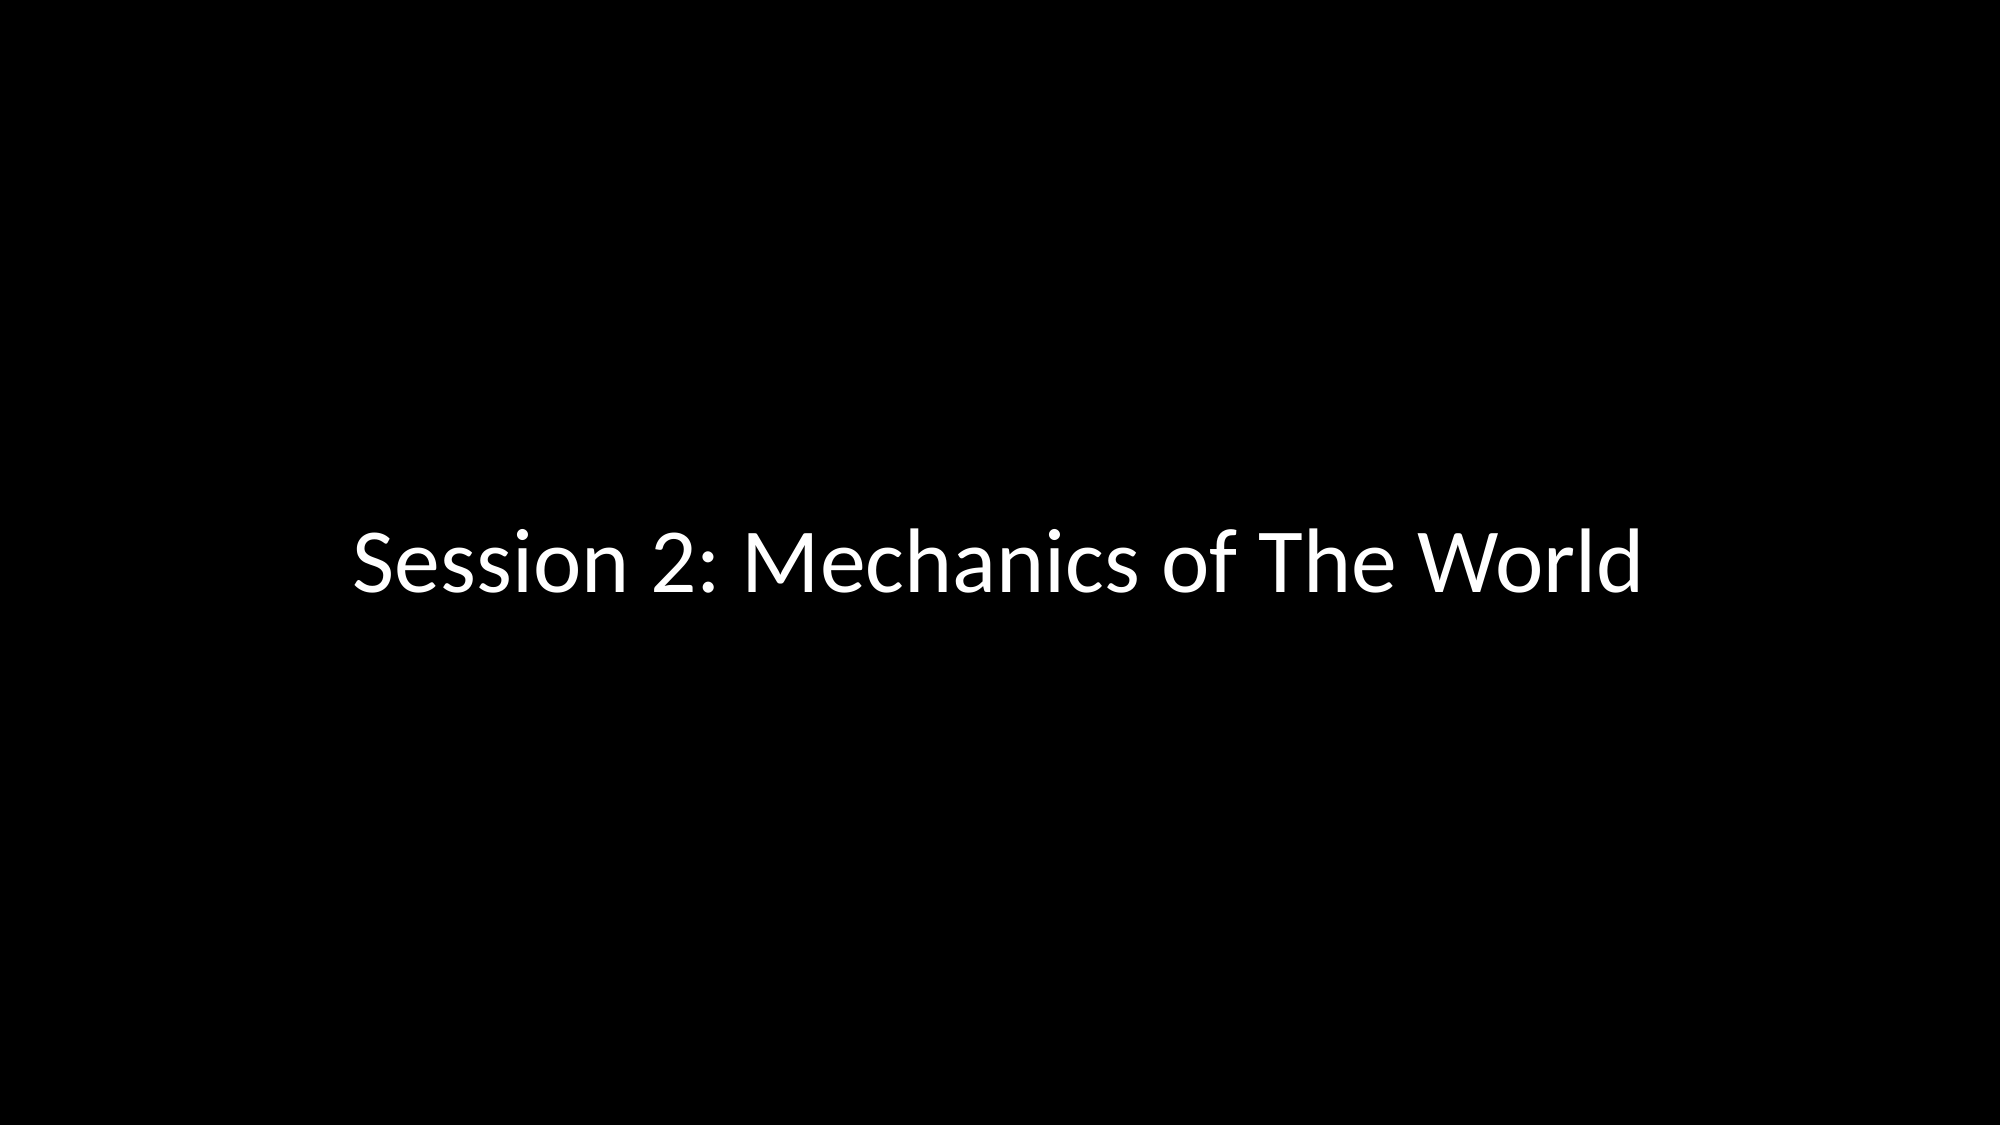

# Session 2: Mechanics of The World